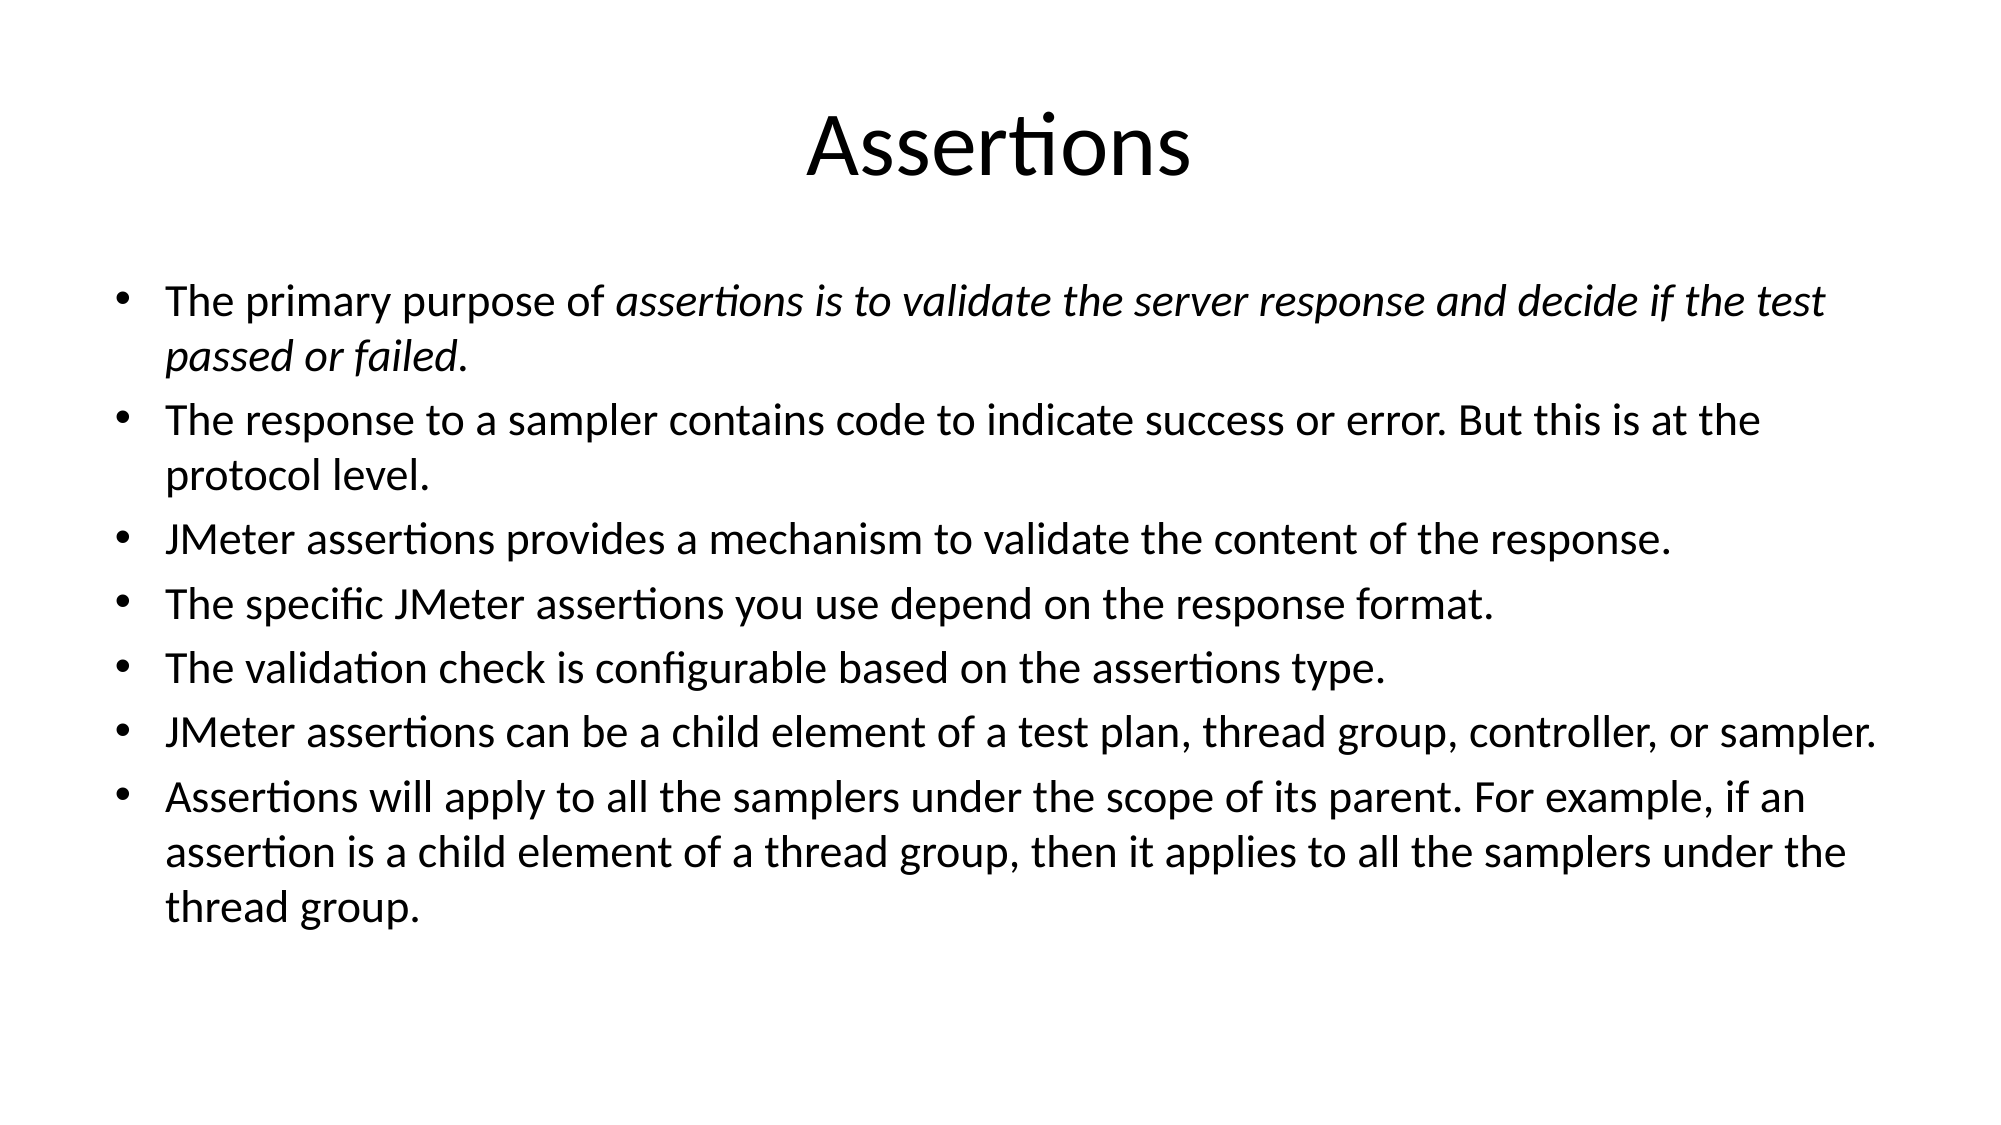

# Assertions
The primary purpose of assertions is to validate the server response and decide if the test passed or failed.
The response to a sampler contains code to indicate success or error. But this is at the protocol level.
JMeter assertions provides a mechanism to validate the content of the response.
The specific JMeter assertions you use depend on the response format.
The validation check is configurable based on the assertions type.
JMeter assertions can be a child element of a test plan, thread group, controller, or sampler.
Assertions will apply to all the samplers under the scope of its parent. For example, if an assertion is a child element of a thread group, then it applies to all the samplers under the thread group.